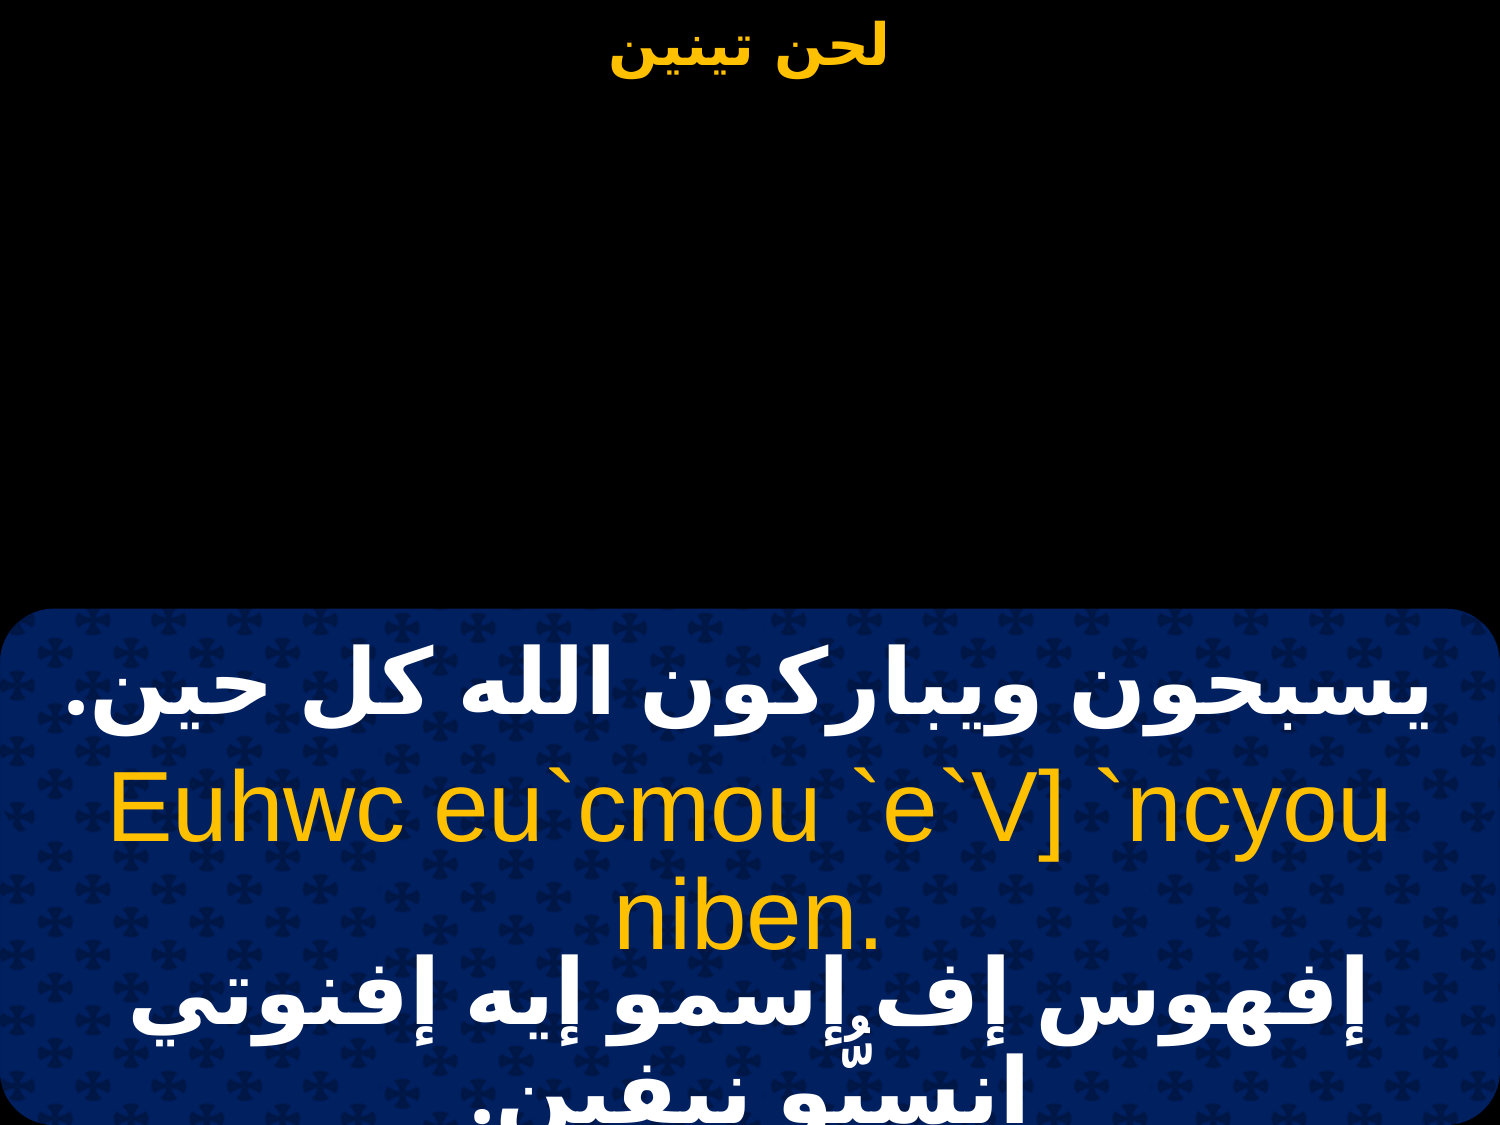

#
يسبحون ويباركون الله كل حين.
Euhwc eu`cmou `e`V] `ncyou niben.
إفهوس إف إسمو إيه إفنوتي إنسيُّو نيفين.